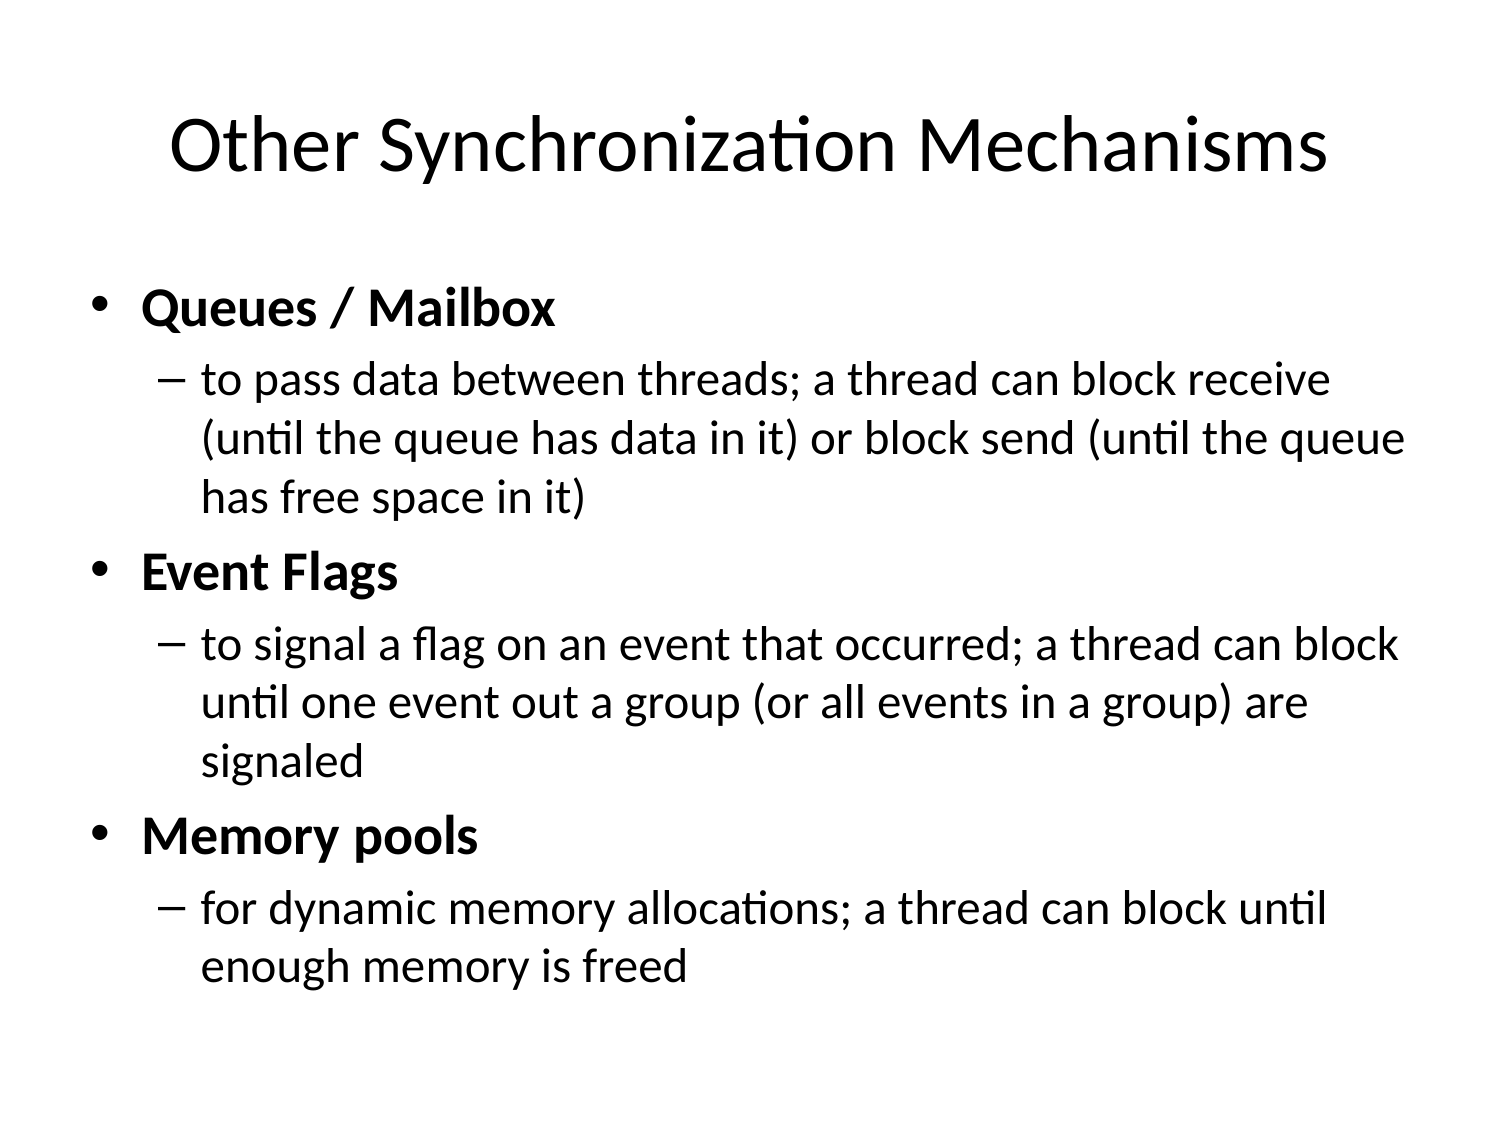

# Other Synchronization Mechanisms
Queues / Mailbox
to pass data between threads; a thread can block receive (until the queue has data in it) or block send (until the queue has free space in it)
Event Flags
to signal a flag on an event that occurred; a thread can block until one event out a group (or all events in a group) are signaled
Memory pools
for dynamic memory allocations; a thread can block until enough memory is freed